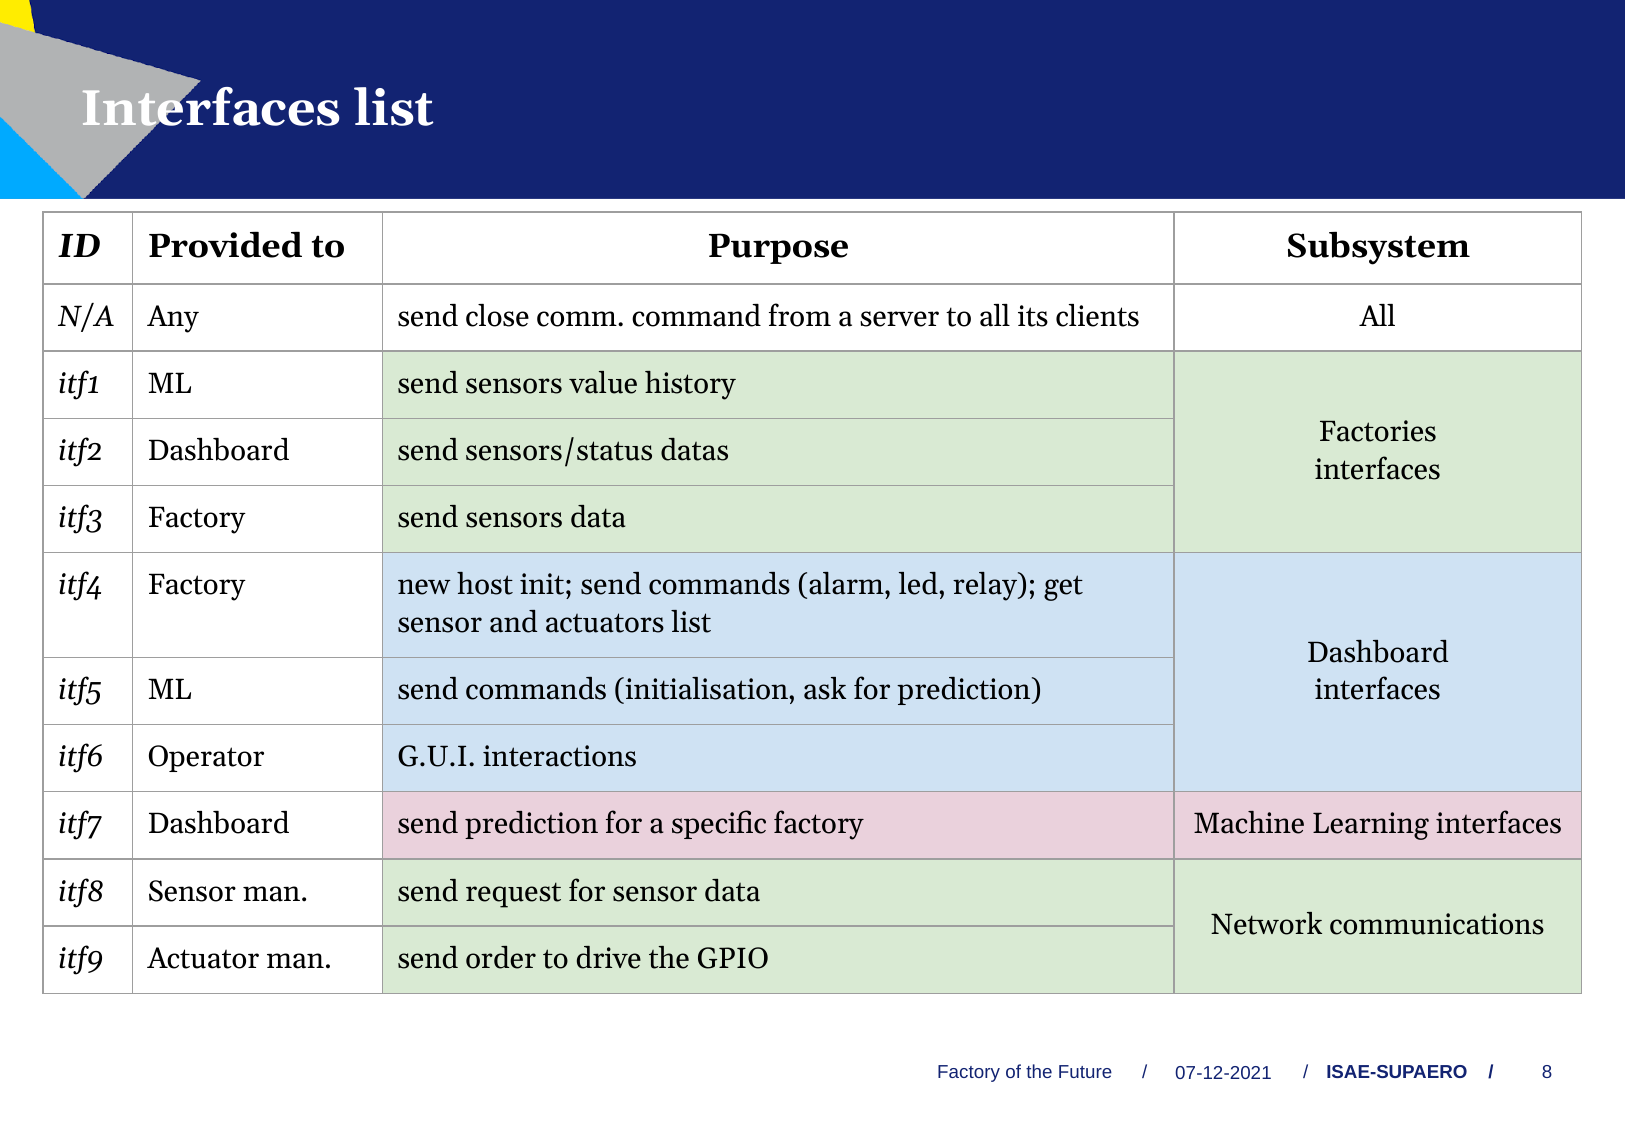

Interfaces list
| ID | Provided to | Purpose | Subsystem |
| --- | --- | --- | --- |
| N/A | Any | send close comm. command from a server to all its clients | All |
| itf1 | ML | send sensors value history | Factories interfaces |
| itf2 | Dashboard | send sensors/status datas |  |
| itf3 | Factory | send sensors data |  |
| itf4 | Factory | new host init; send commands (alarm, led, relay); get sensor and actuators list | Dashboard interfaces |
| itf5 | ML | send commands (initialisation, ask for prediction) |  |
| itf6 | Operator | G.U.I. interactions |  |
| itf7 | Dashboard | send prediction for a specific factory | Machine Learning interfaces |
| itf8 | Sensor man. | send request for sensor data | Network communications |
| itf9 | Actuator man. | send order to drive the GPIO |  |
Factory of the Future

/
/
07-12-2021